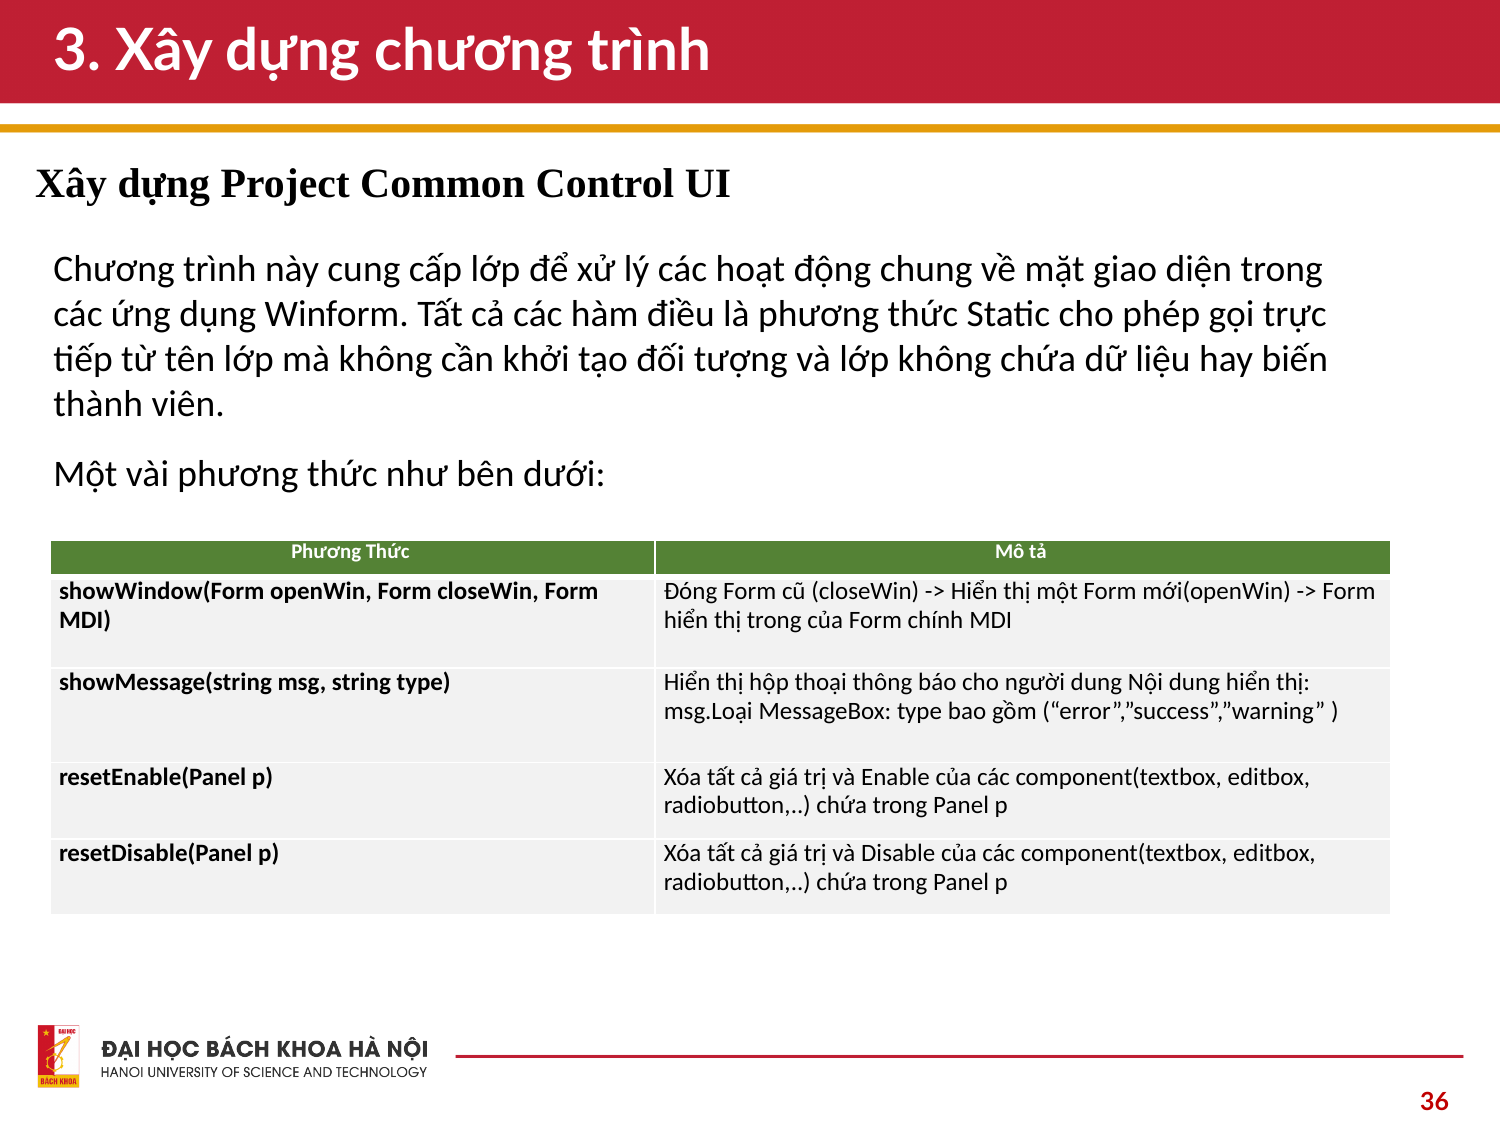

# 3. Xây dựng chương trình
Xây dựng Project Common Control UI
Chương trình này cung cấp lớp để xử lý các hoạt động chung về mặt giao diện trong các ứng dụng Winform. Tất cả các hàm điều là phương thức Static cho phép gọi trực tiếp từ tên lớp mà không cần khởi tạo đối tượng và lớp không chứa dữ liệu hay biến thành viên.
Một vài phương thức như bên dưới:
| Phương Thức | Mô tả |
| --- | --- |
| showWindow(Form openWin, Form closeWin, Form MDI) | Đóng Form cũ (closeWin) -> Hiển thị một Form mới(openWin) -> Form hiển thị trong của Form chính MDI |
| showMessage(string msg, string type) | Hiển thị hộp thoại thông báo cho người dung Nội dung hiển thị: msg.Loại MessageBox: type bao gồm (“error”,”success”,”warning” ) |
| resetEnable(Panel p) | Xóa tất cả giá trị và Enable của các component(textbox, editbox, radiobutton,..) chứa trong Panel p |
| resetDisable(Panel p) | Xóa tất cả giá trị và Disable của các component(textbox, editbox, radiobutton,..) chứa trong Panel p |
36